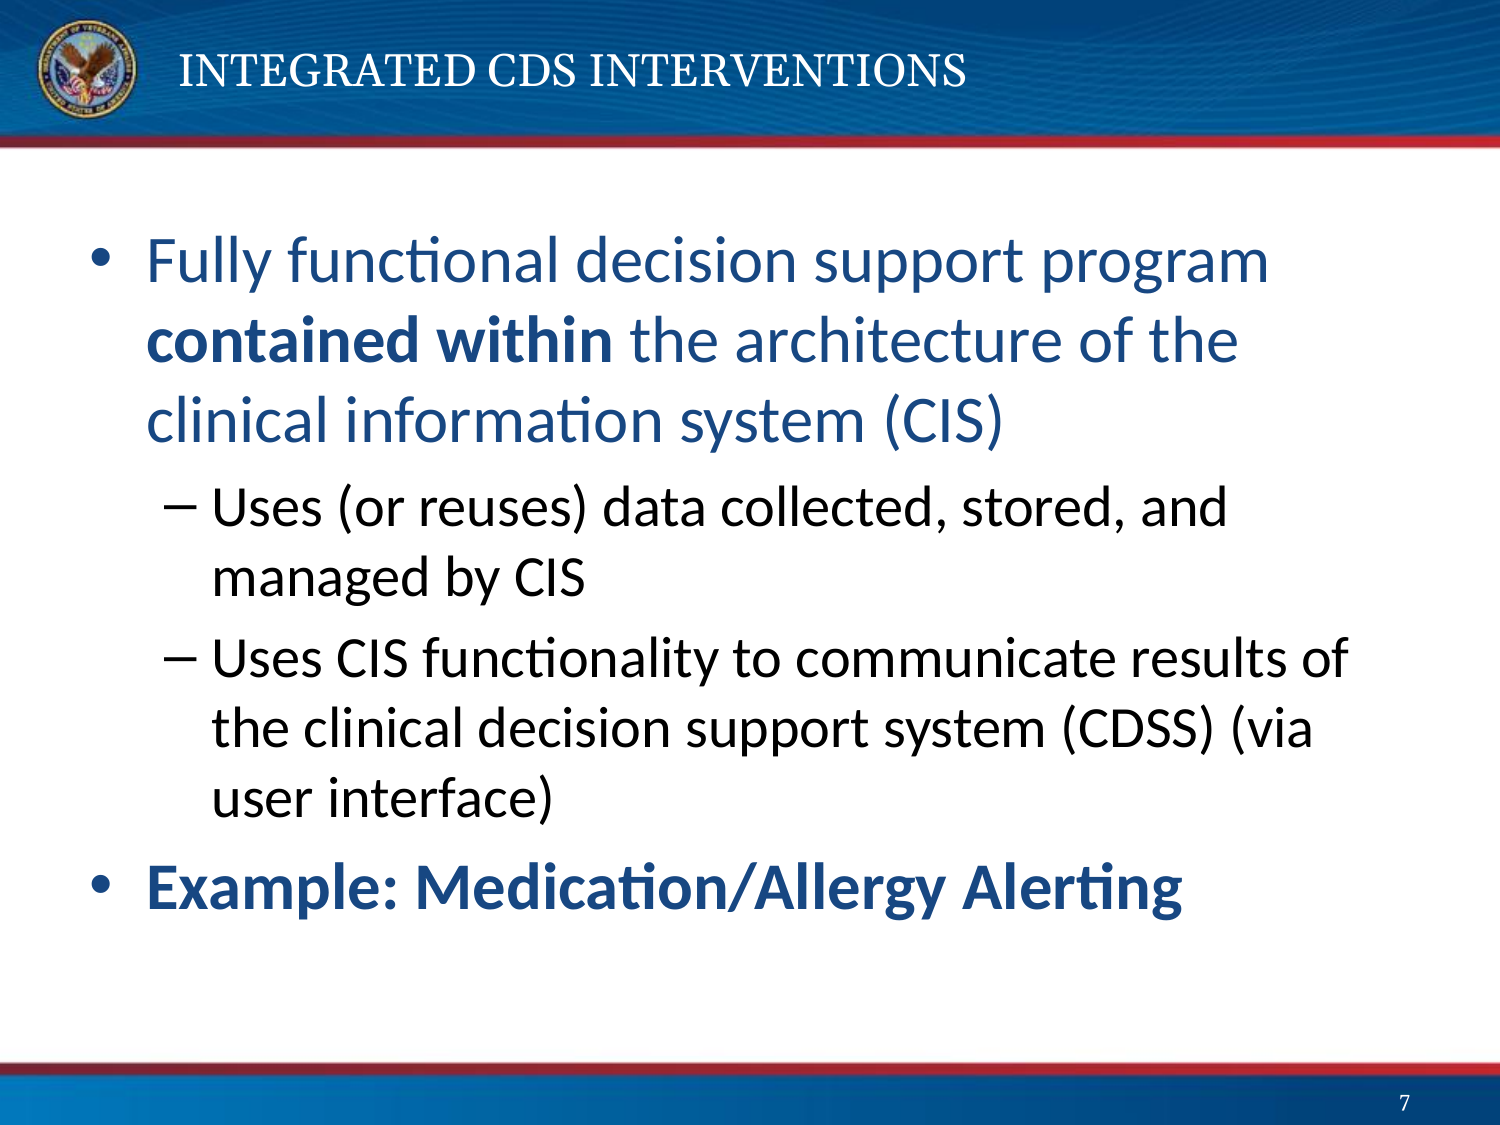

# Integrated CDS Interventions
Fully functional decision support program contained within the architecture of the clinical information system (CIS)
Uses (or reuses) data collected, stored, and managed by CIS
Uses CIS functionality to communicate results of the clinical decision support system (CDSS) (via user interface)
Example: Medication/Allergy Alerting

7